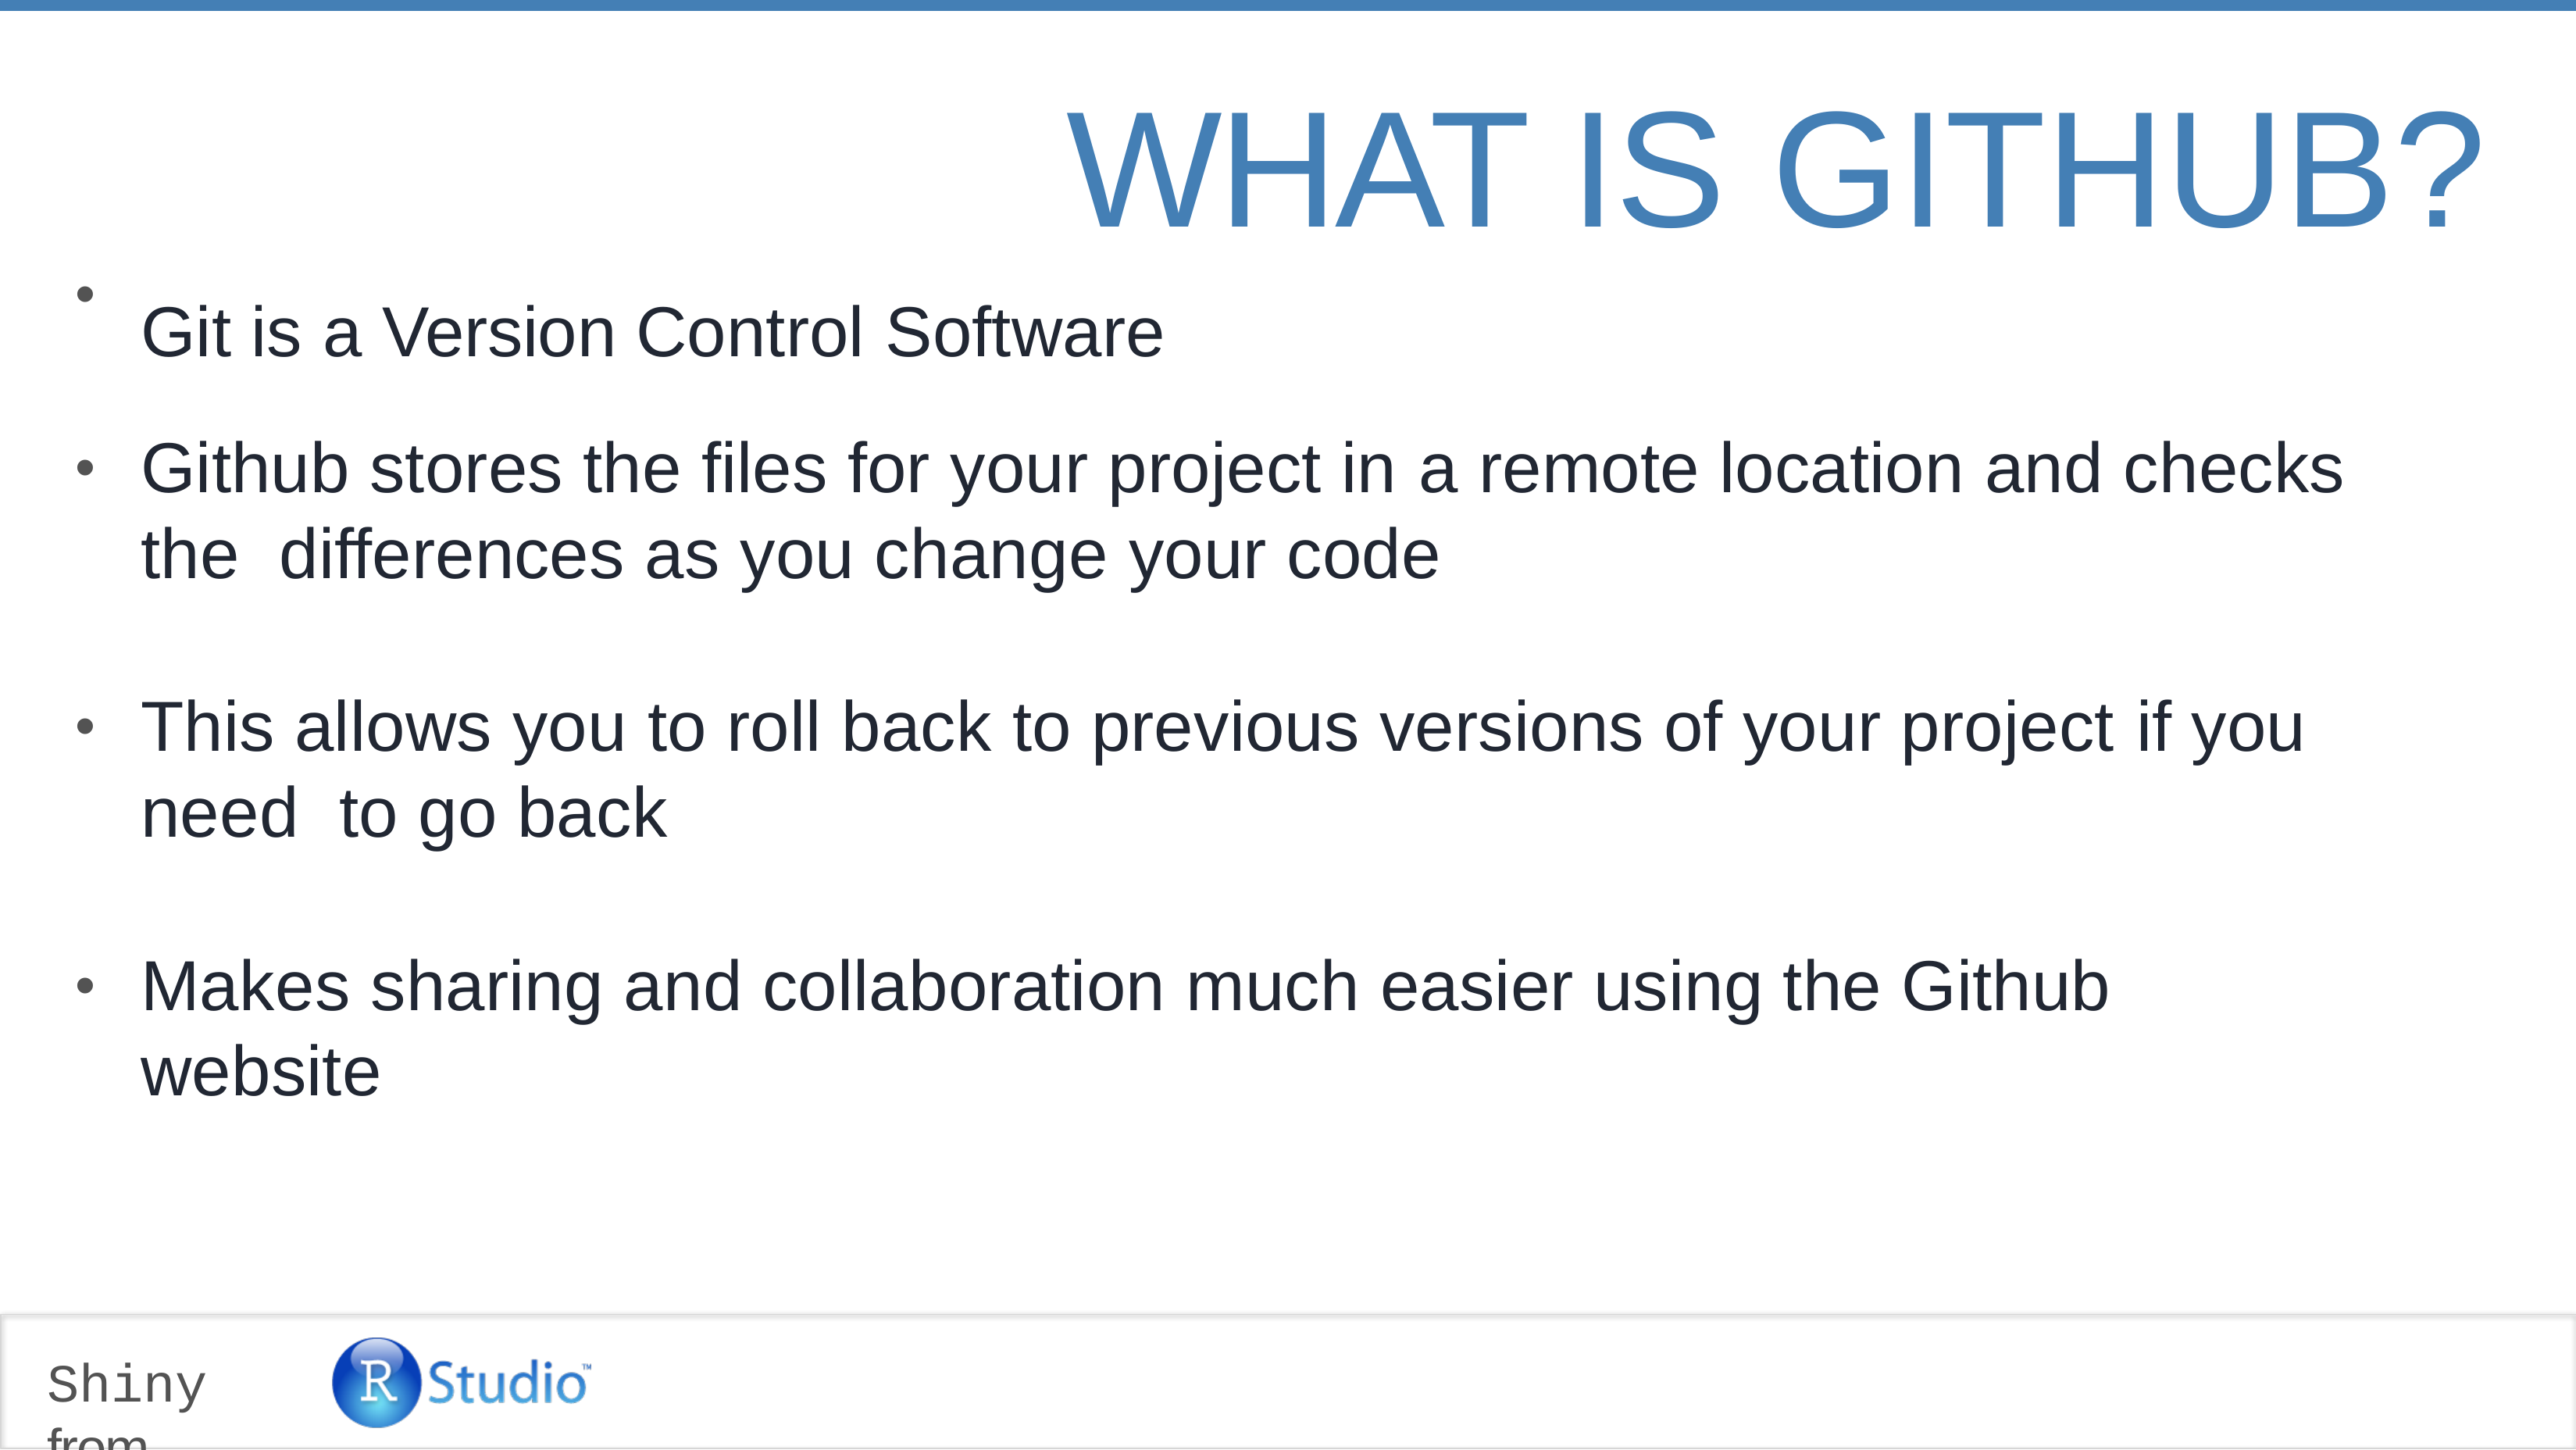

# WHAT IS GITHUB?
Git is a Version Control Software

•
Github stores the files for your project in a remote location and checks the  differences as you change your code
•
This allows you to roll back to previous versions of your project if you need  to go back
•
Makes sharing and collaboration much easier using the Github website
•

Shiny from